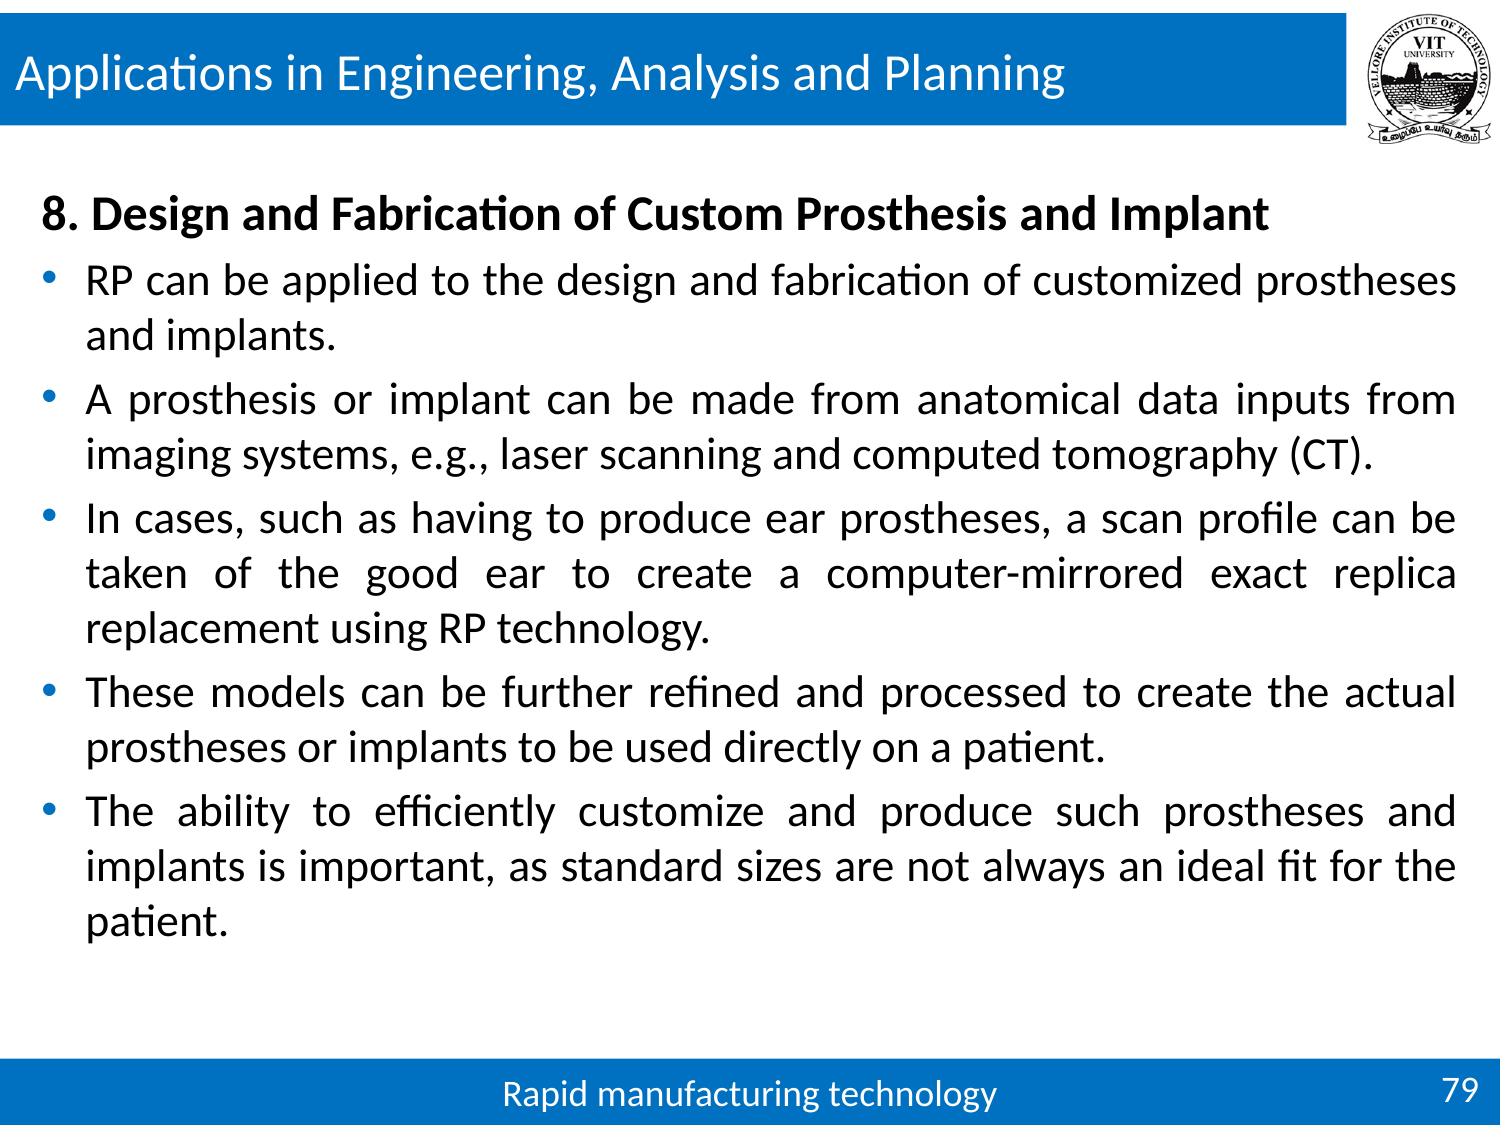

# Applications in Engineering, Analysis and Planning
8. Design and Fabrication of Custom Prosthesis and Implant
RP can be applied to the design and fabrication of customized prostheses and implants.
A prosthesis or implant can be made from anatomical data inputs from imaging systems, e.g., laser scanning and computed tomography (CT).
In cases, such as having to produce ear prostheses, a scan profile can be taken of the good ear to create a computer-mirrored exact replica replacement using RP technology.
These models can be further refined and processed to create the actual prostheses or implants to be used directly on a patient.
The ability to efficiently customize and produce such prostheses and implants is important, as standard sizes are not always an ideal fit for the patient.
79
Rapid manufacturing technology